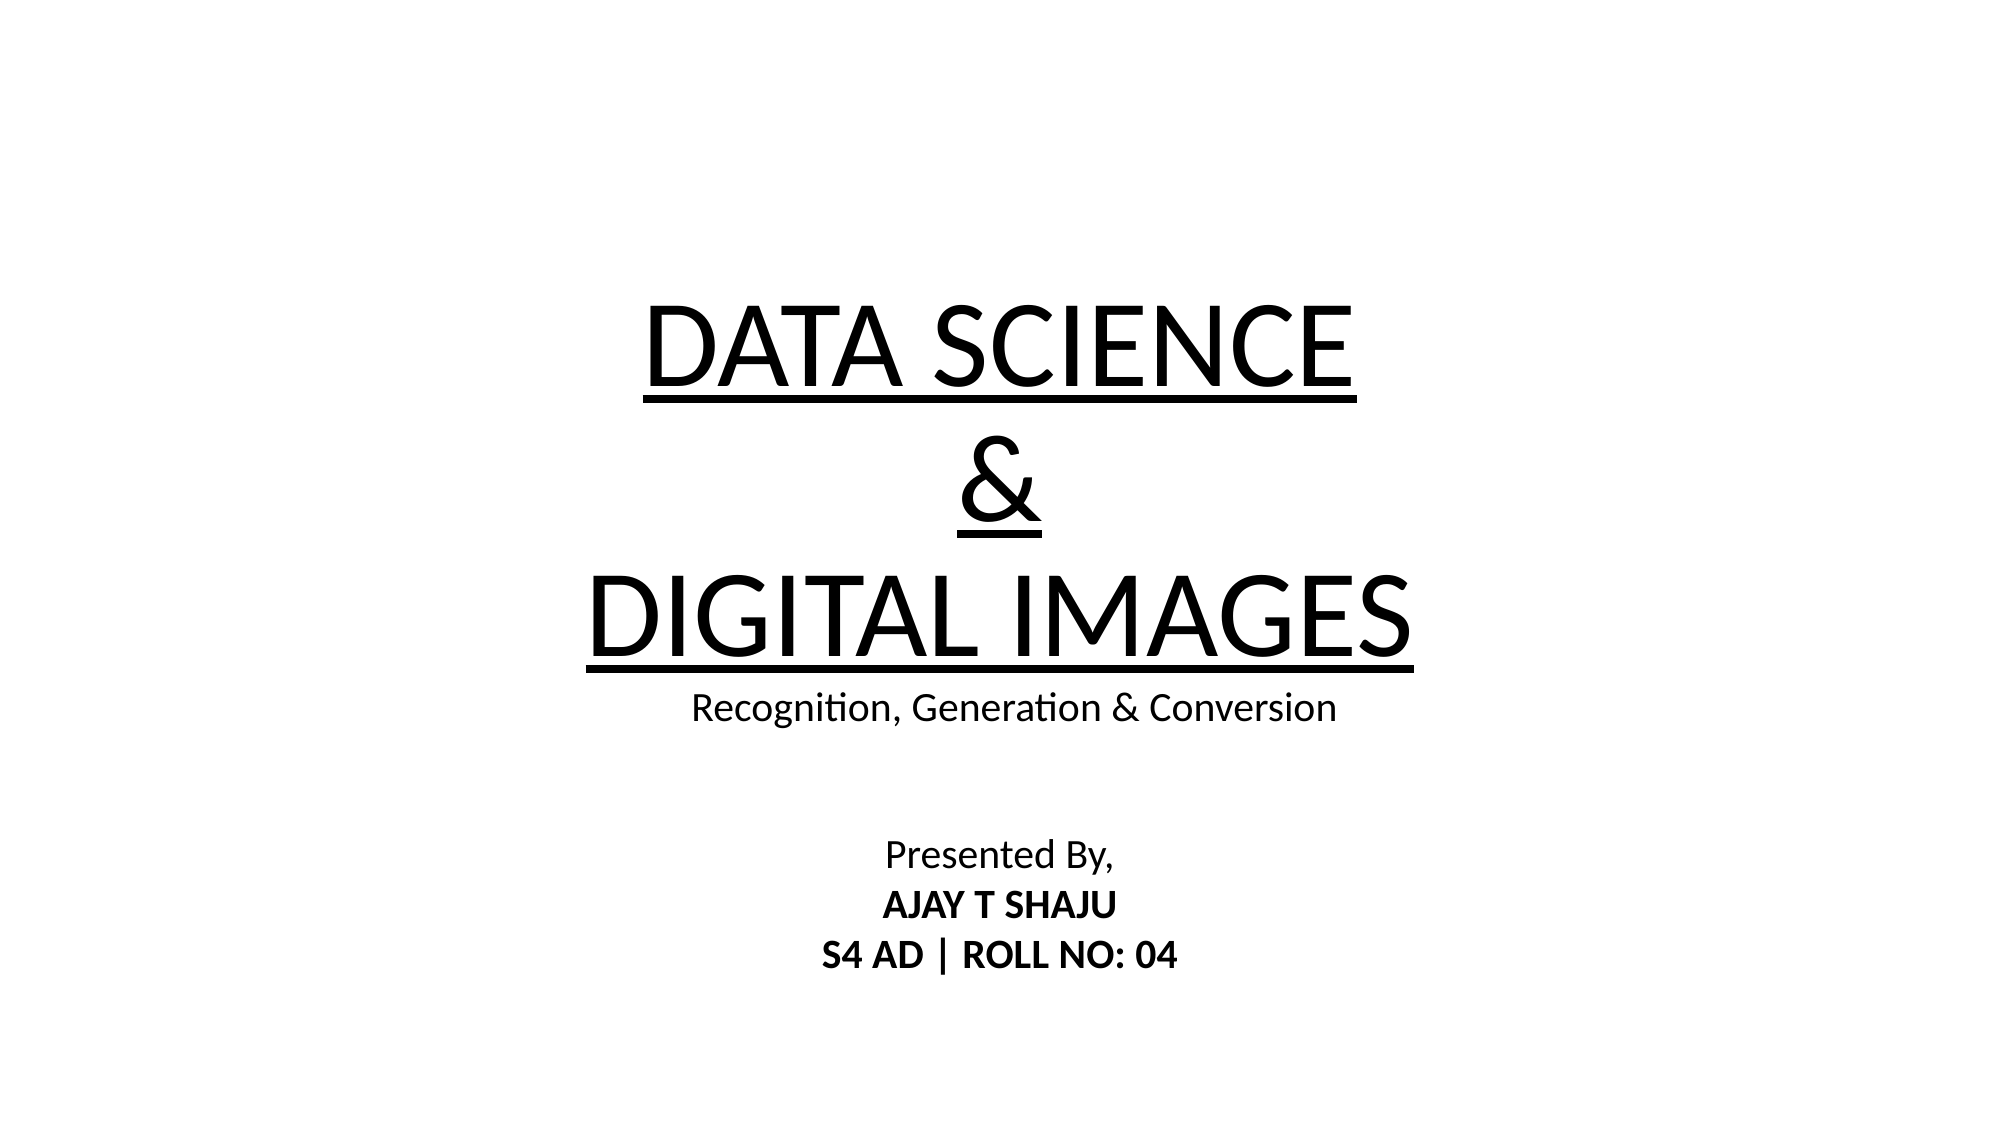

# DATA SCIENCE & DIGITAL IMAGES
Recognition, Generation & Conversion
Presented By,
AJAY T SHAJU
S4 AD | ROLL NO: 04